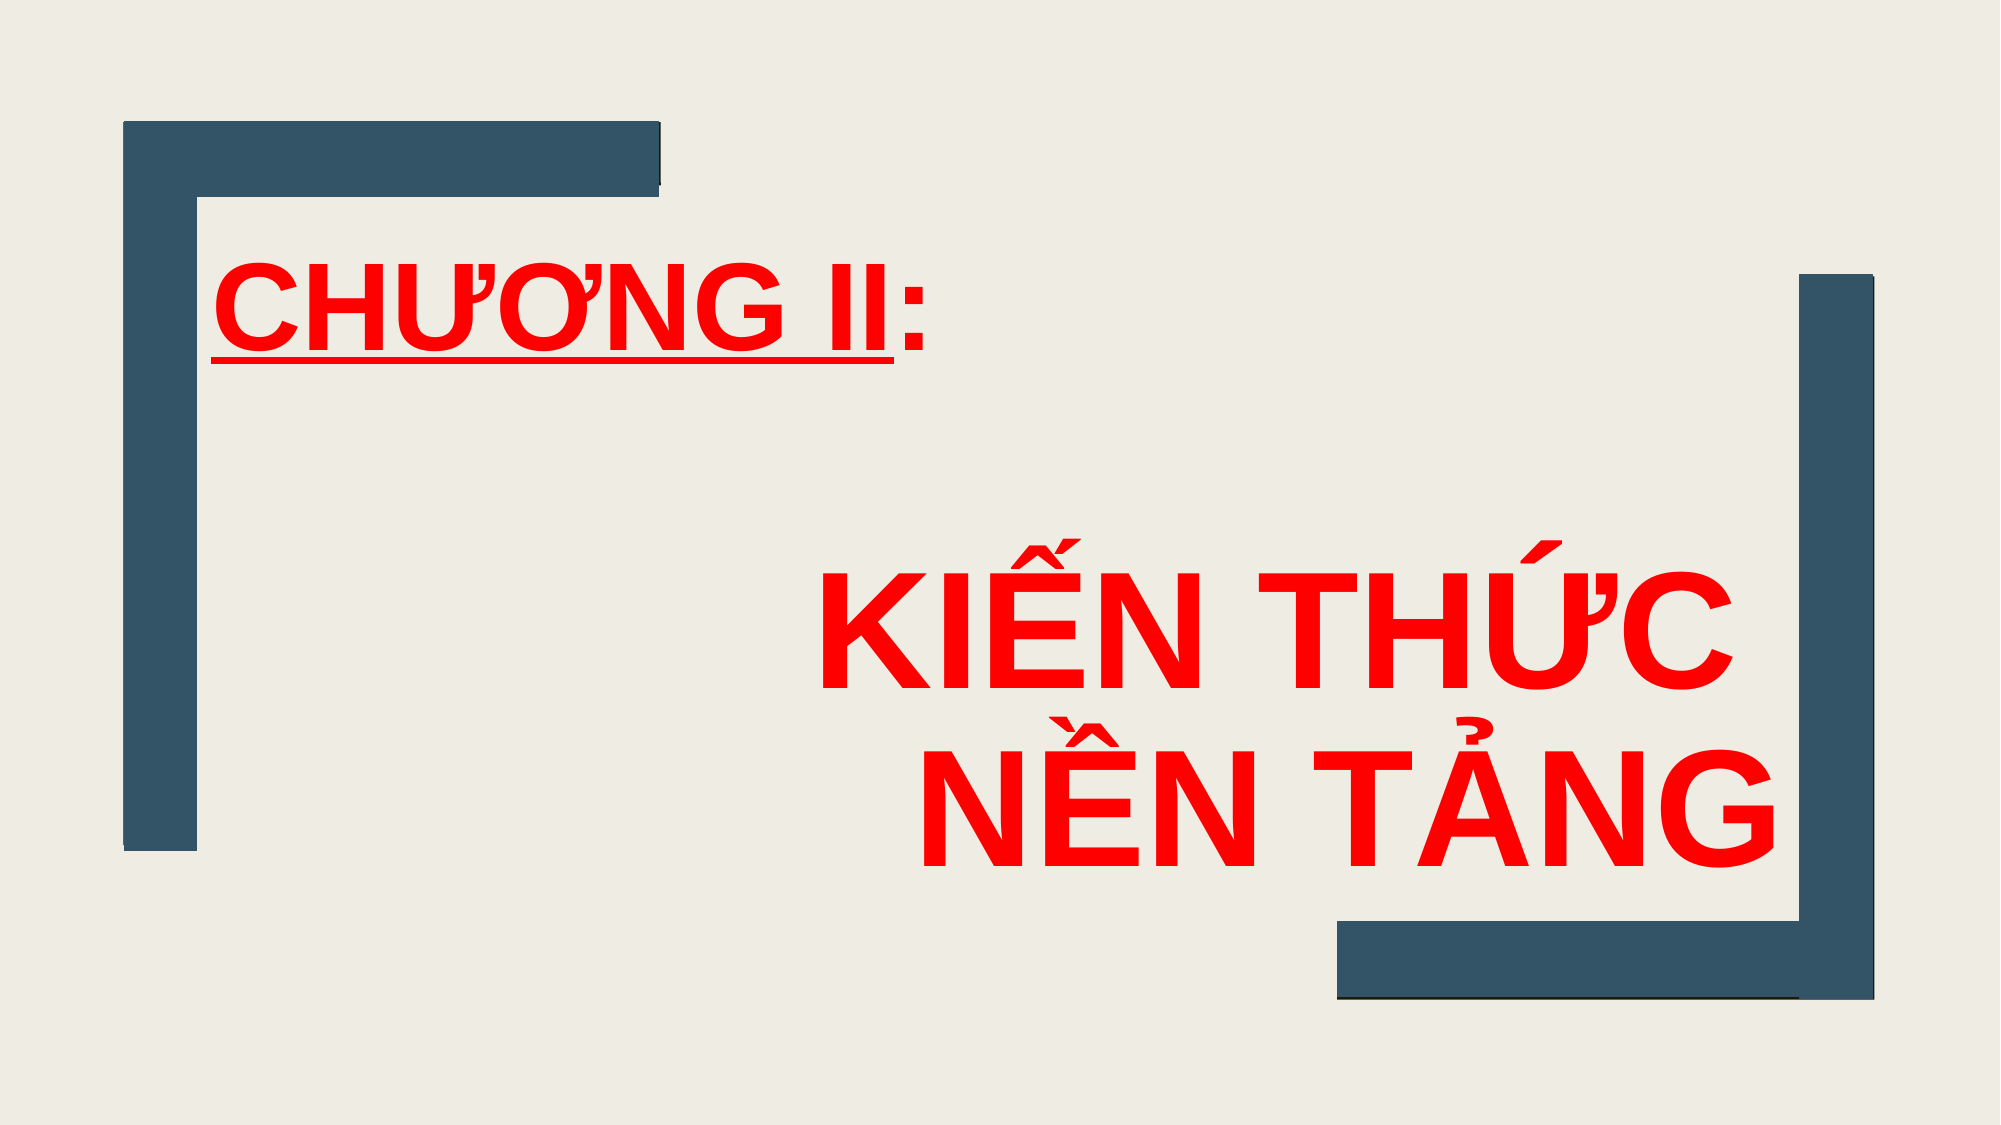

CHƯƠNG Ii:

# KIẾN THỨC NỀN TẢNG